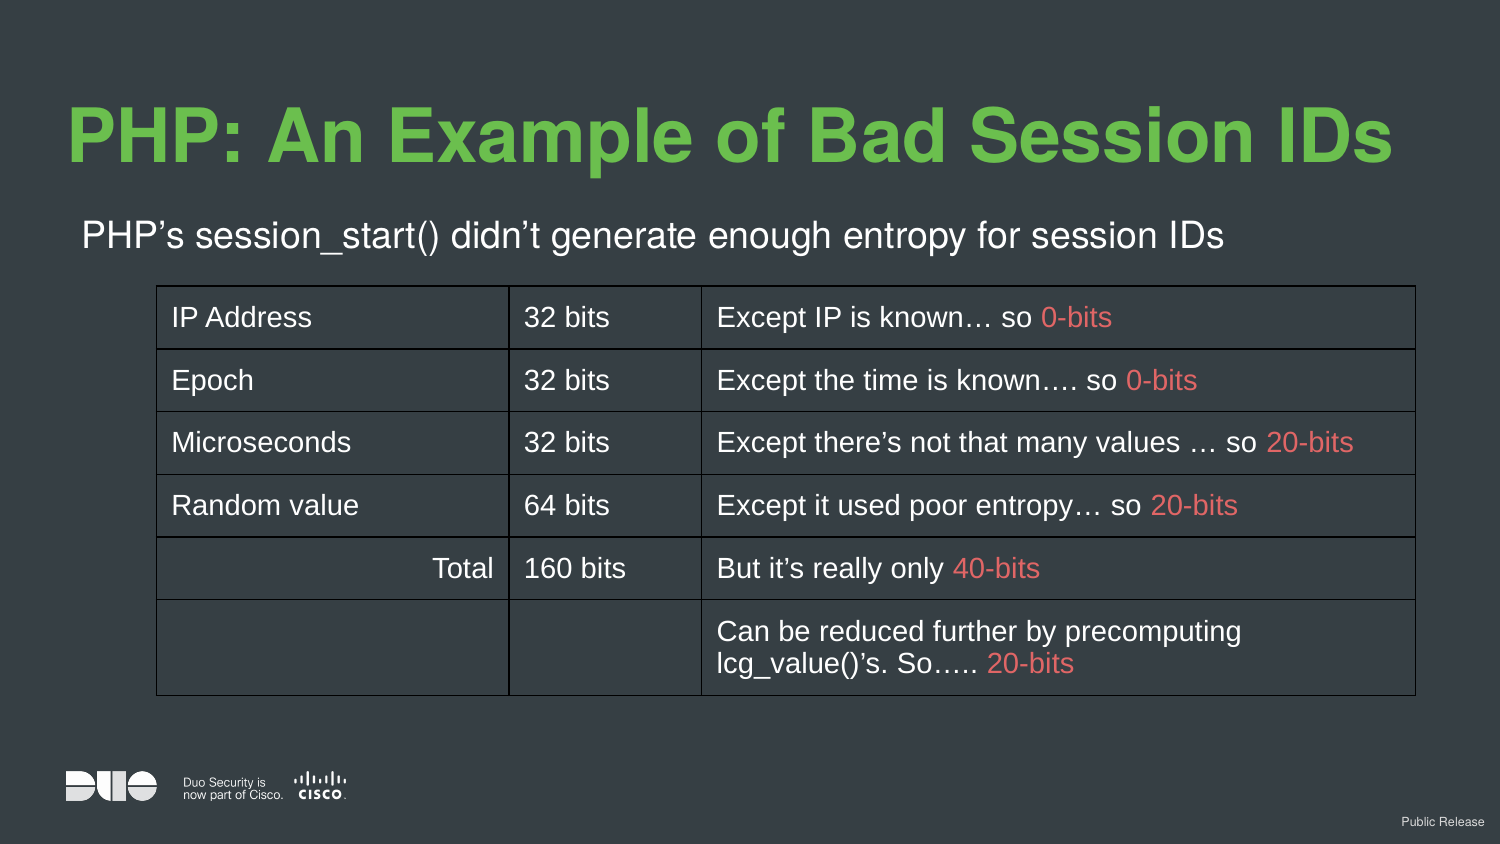

# PHP: An Example of Bad Session IDs
PHP’s session_start() didn’t generate enough entropy for session IDs

| IP Address | 32 bits | Except IP is known… so 0-bits |
| --- | --- | --- |
| Epoch | 32 bits | Except the time is known…. so 0-bits |
| Microseconds | 32 bits | Except there’s not that many values … so 20-bits |
| Random value | 64 bits | Except it used poor entropy… so 20-bits |
| Total | 160 bits | But it’s really only 40-bits |
|  |  | Can be reduced further by precomputing lcg\_value()’s. So….. 20-bits |